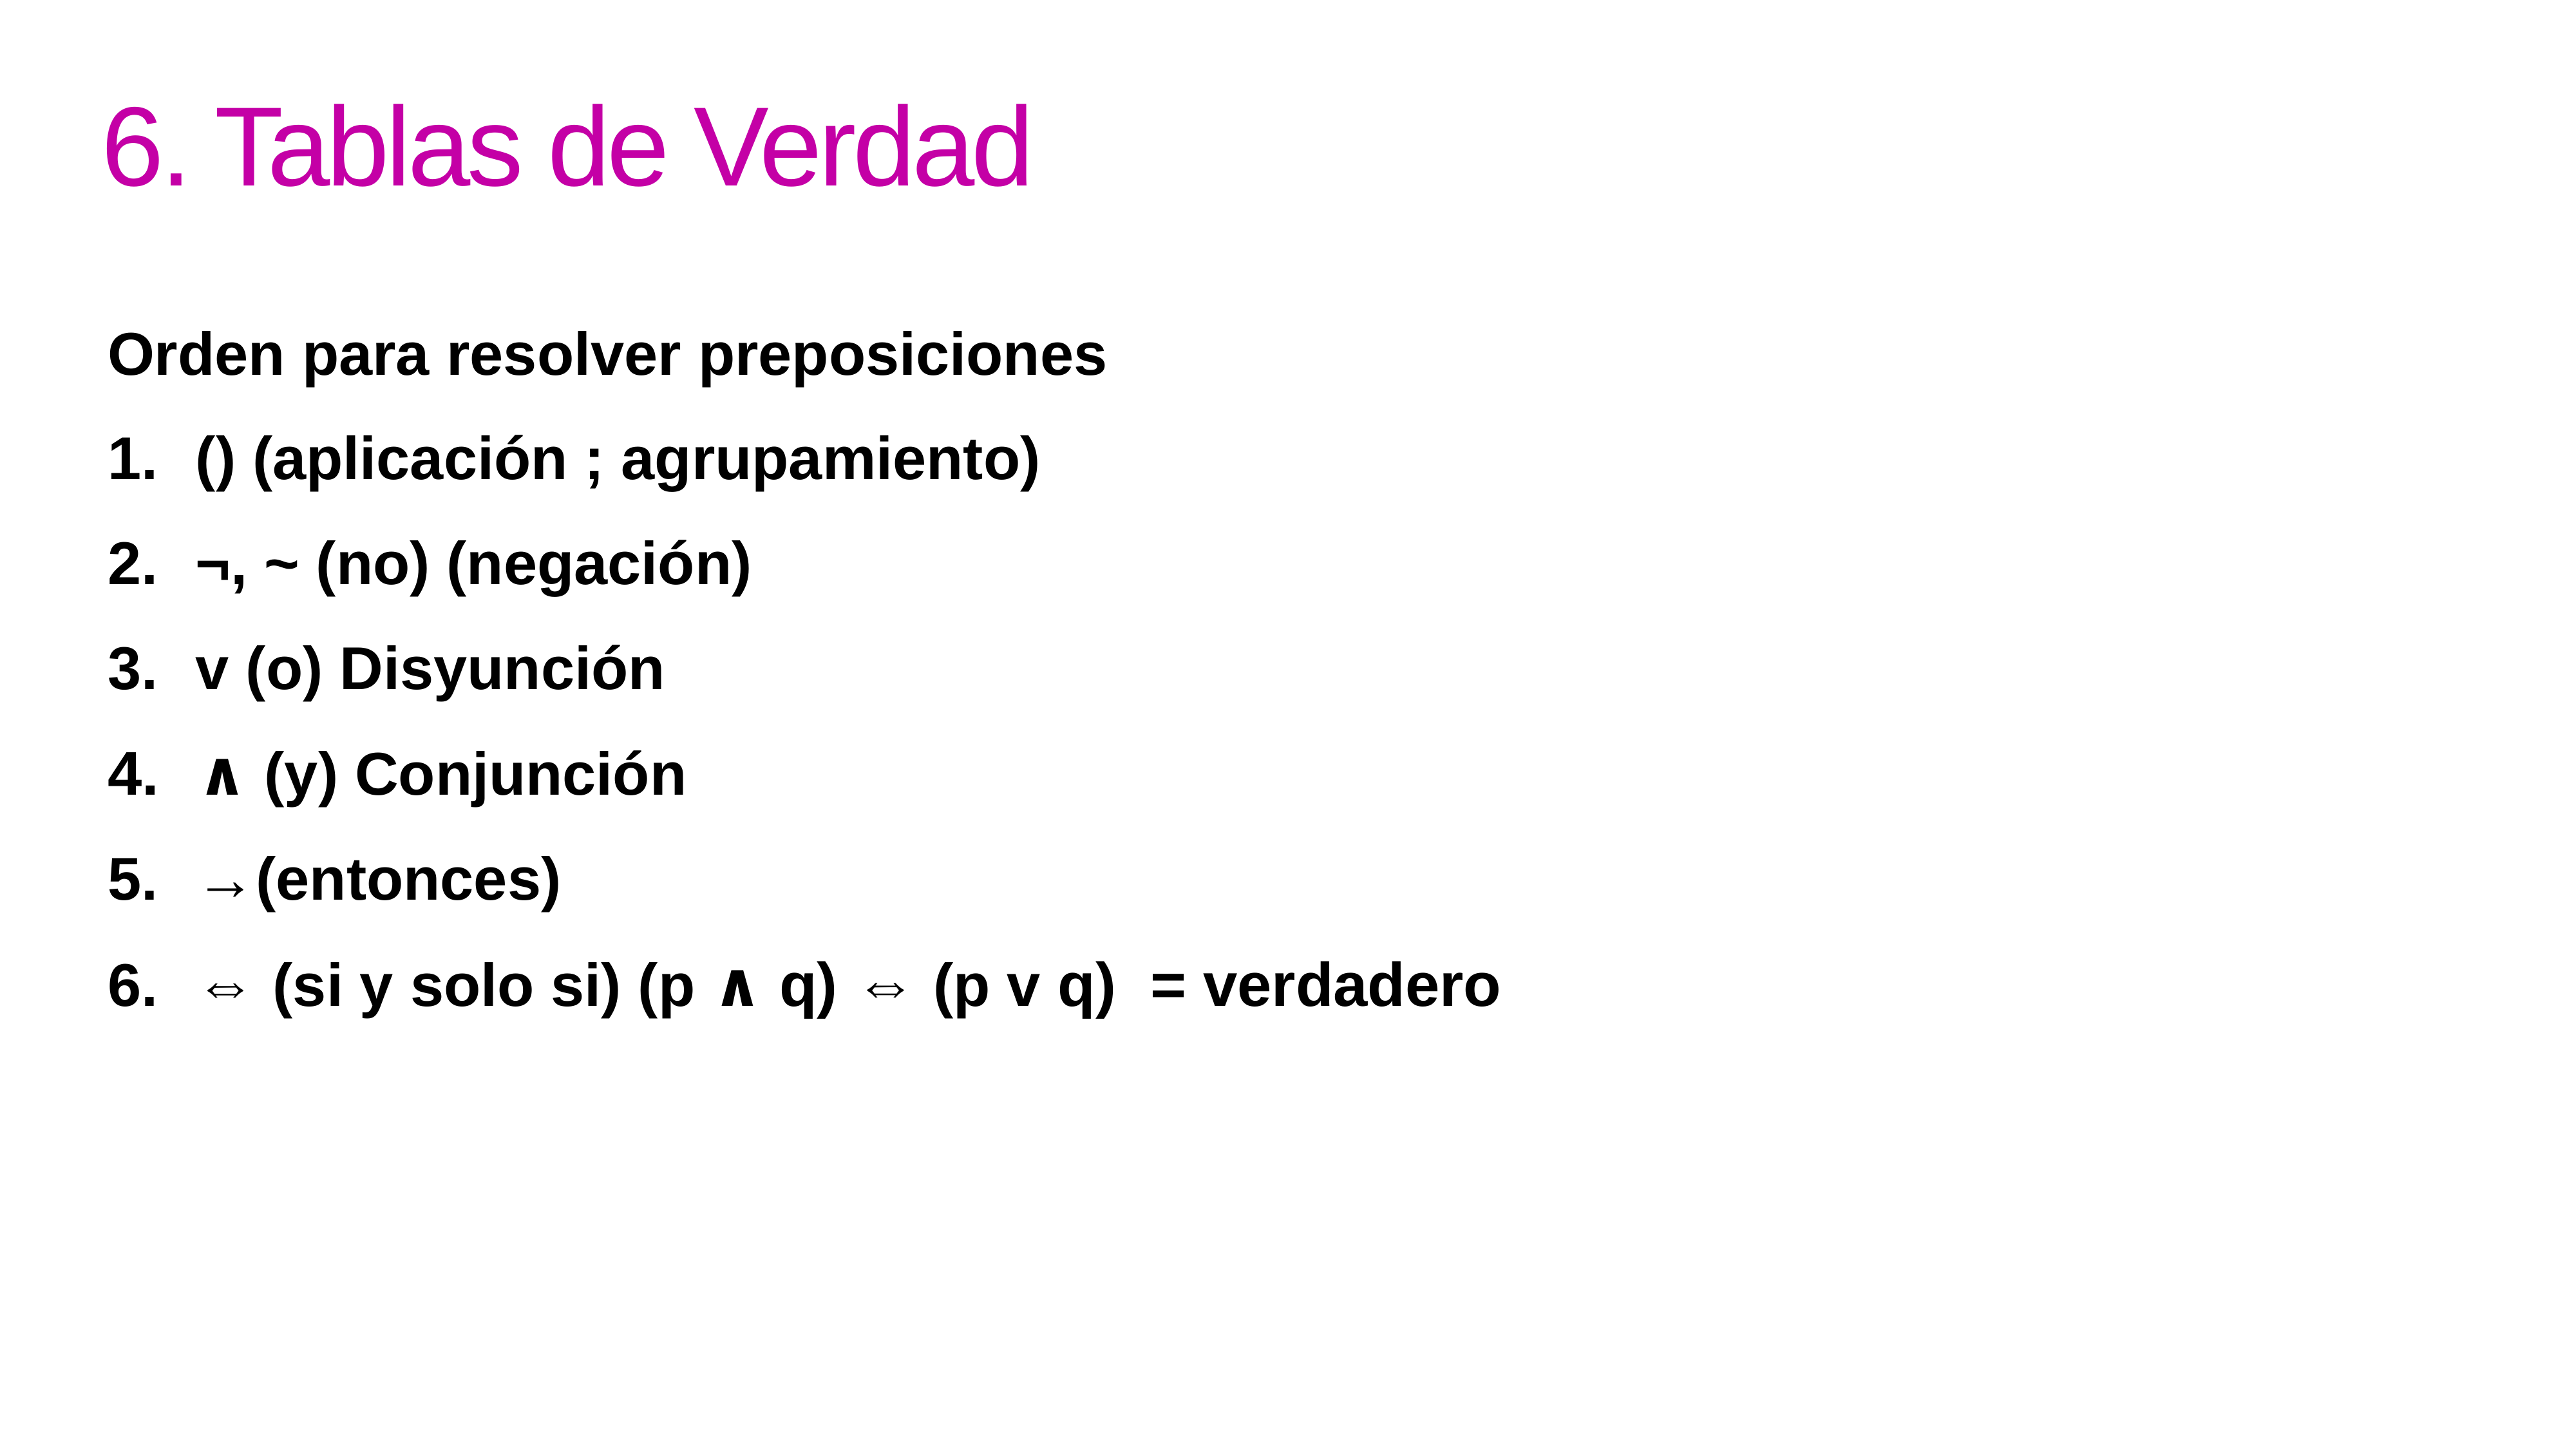

6. Tablas de Verdad
Orden para resolver preposiciones
() (aplicación ; agrupamiento)
¬, ~ (no) (negación)
v (o) Disyunción
∧ (y) Conjunción
→(entonces)
⇔ (si y solo si) (p ∧ q) ⇔ (p v q)  = verdadero